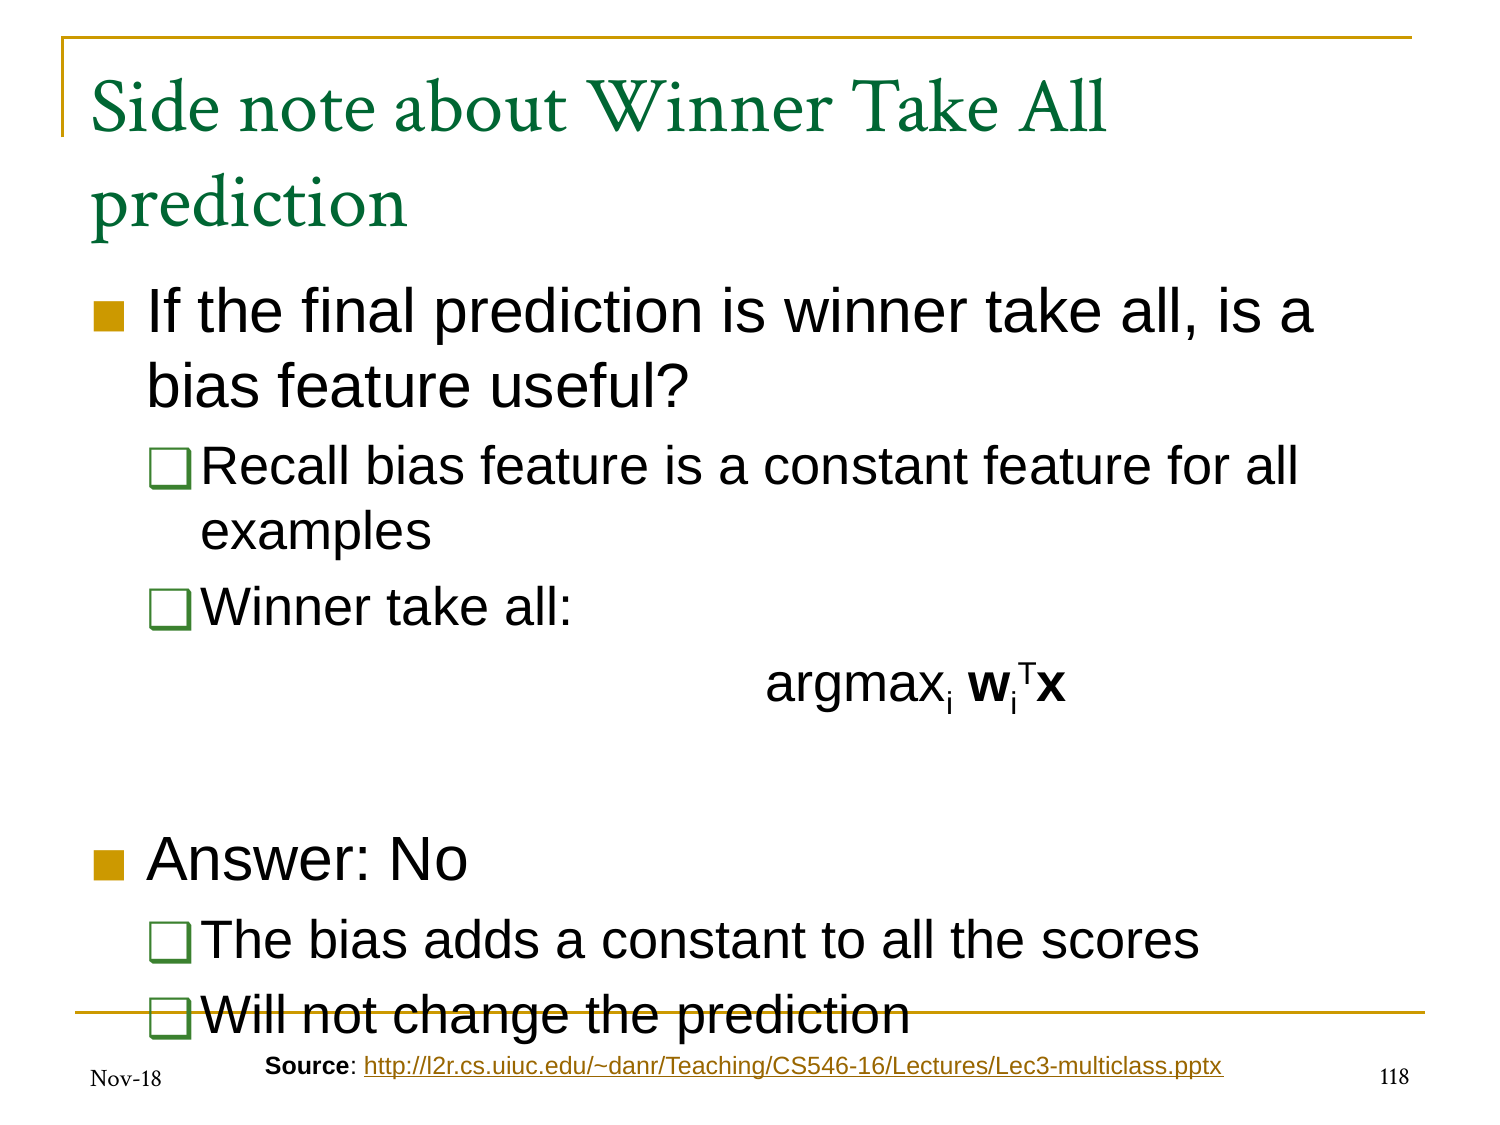

# Side note about Winner Take All prediction
If the final prediction is winner take all, is a bias feature useful?
Recall bias feature is a constant feature for all examples
Winner take all:
				argmaxi wiTx

Answer: No
The bias adds a constant to all the scores
Will not change the prediction
Nov-18
118
Source: http://l2r.cs.uiuc.edu/~danr/Teaching/CS546-16/Lectures/Lec3-multiclass.pptx